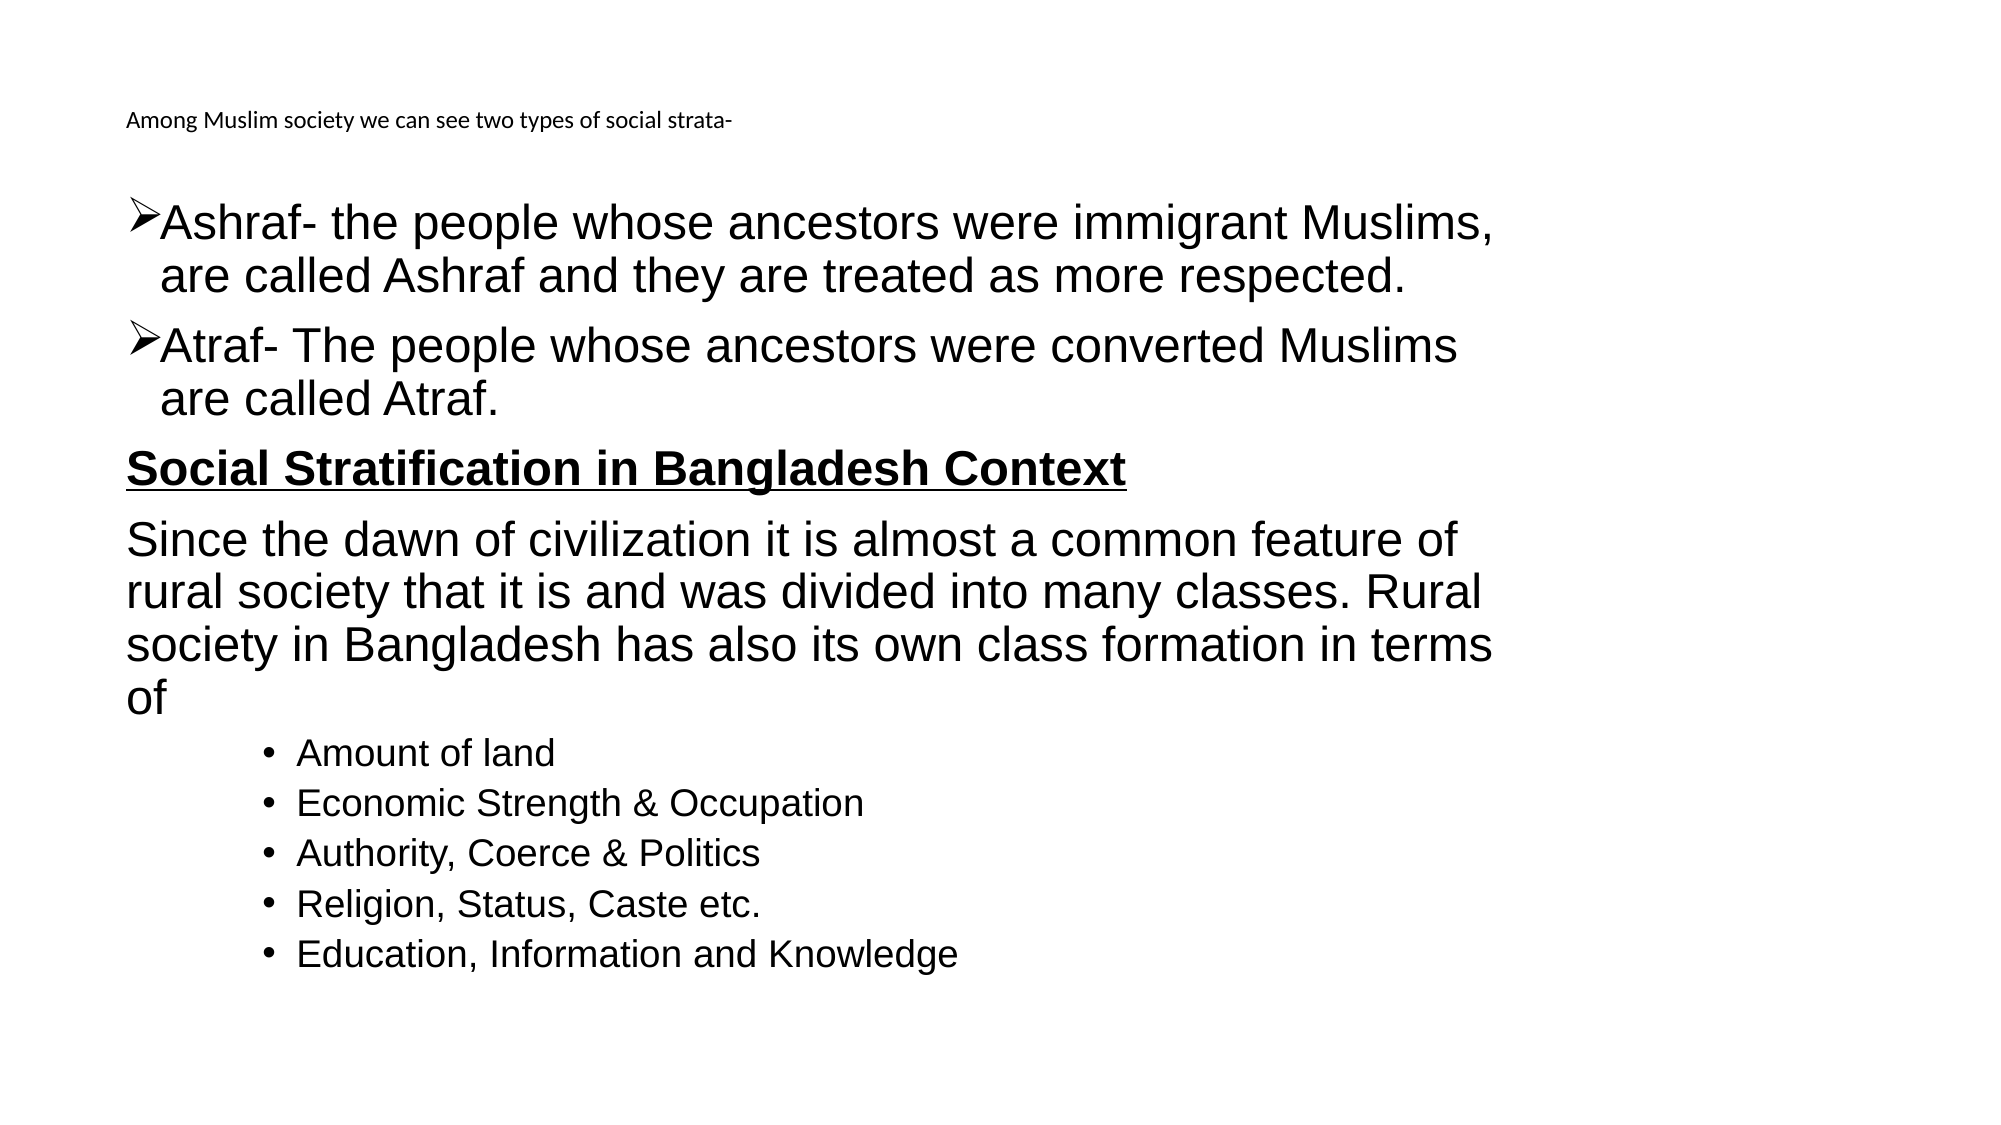

# Among Muslim society we can see two types of social strata-
Ashraf- the people whose ancestors were immigrant Muslims, are called Ashraf and they are treated as more respected.
Atraf- The people whose ancestors were converted Muslims are called Atraf.
Social Stratification in Bangladesh Context
Since the dawn of civilization it is almost a common feature of rural society that it is and was divided into many classes. Rural society in Bangladesh has also its own class formation in terms of
Amount of land
Economic Strength & Occupation
Authority, Coerce & Politics
Religion, Status, Caste etc.
Education, Information and Knowledge